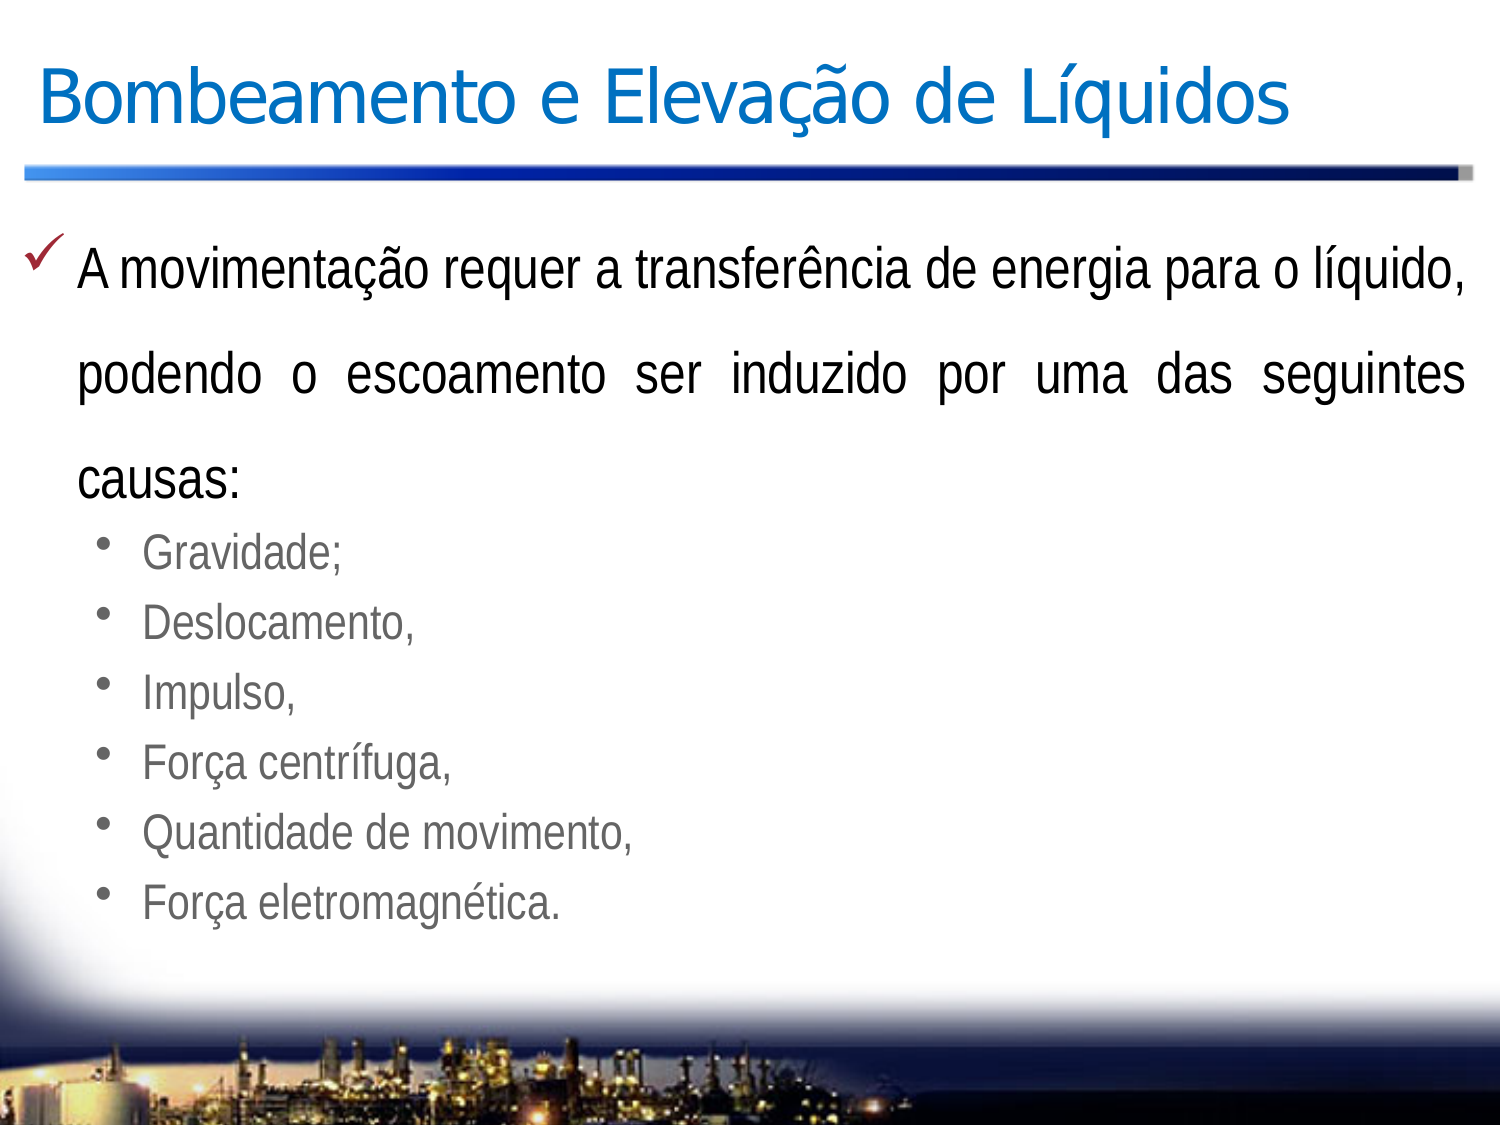

# Bombeamento e Elevação de Líquidos
A movimentação requer a transferência de energia para o líquido, podendo o escoamento ser induzido por uma das seguintes causas:
Gravidade;
Deslocamento,
Impulso,
Força centrífuga,
Quantidade de movimento,
Força eletromagnética.